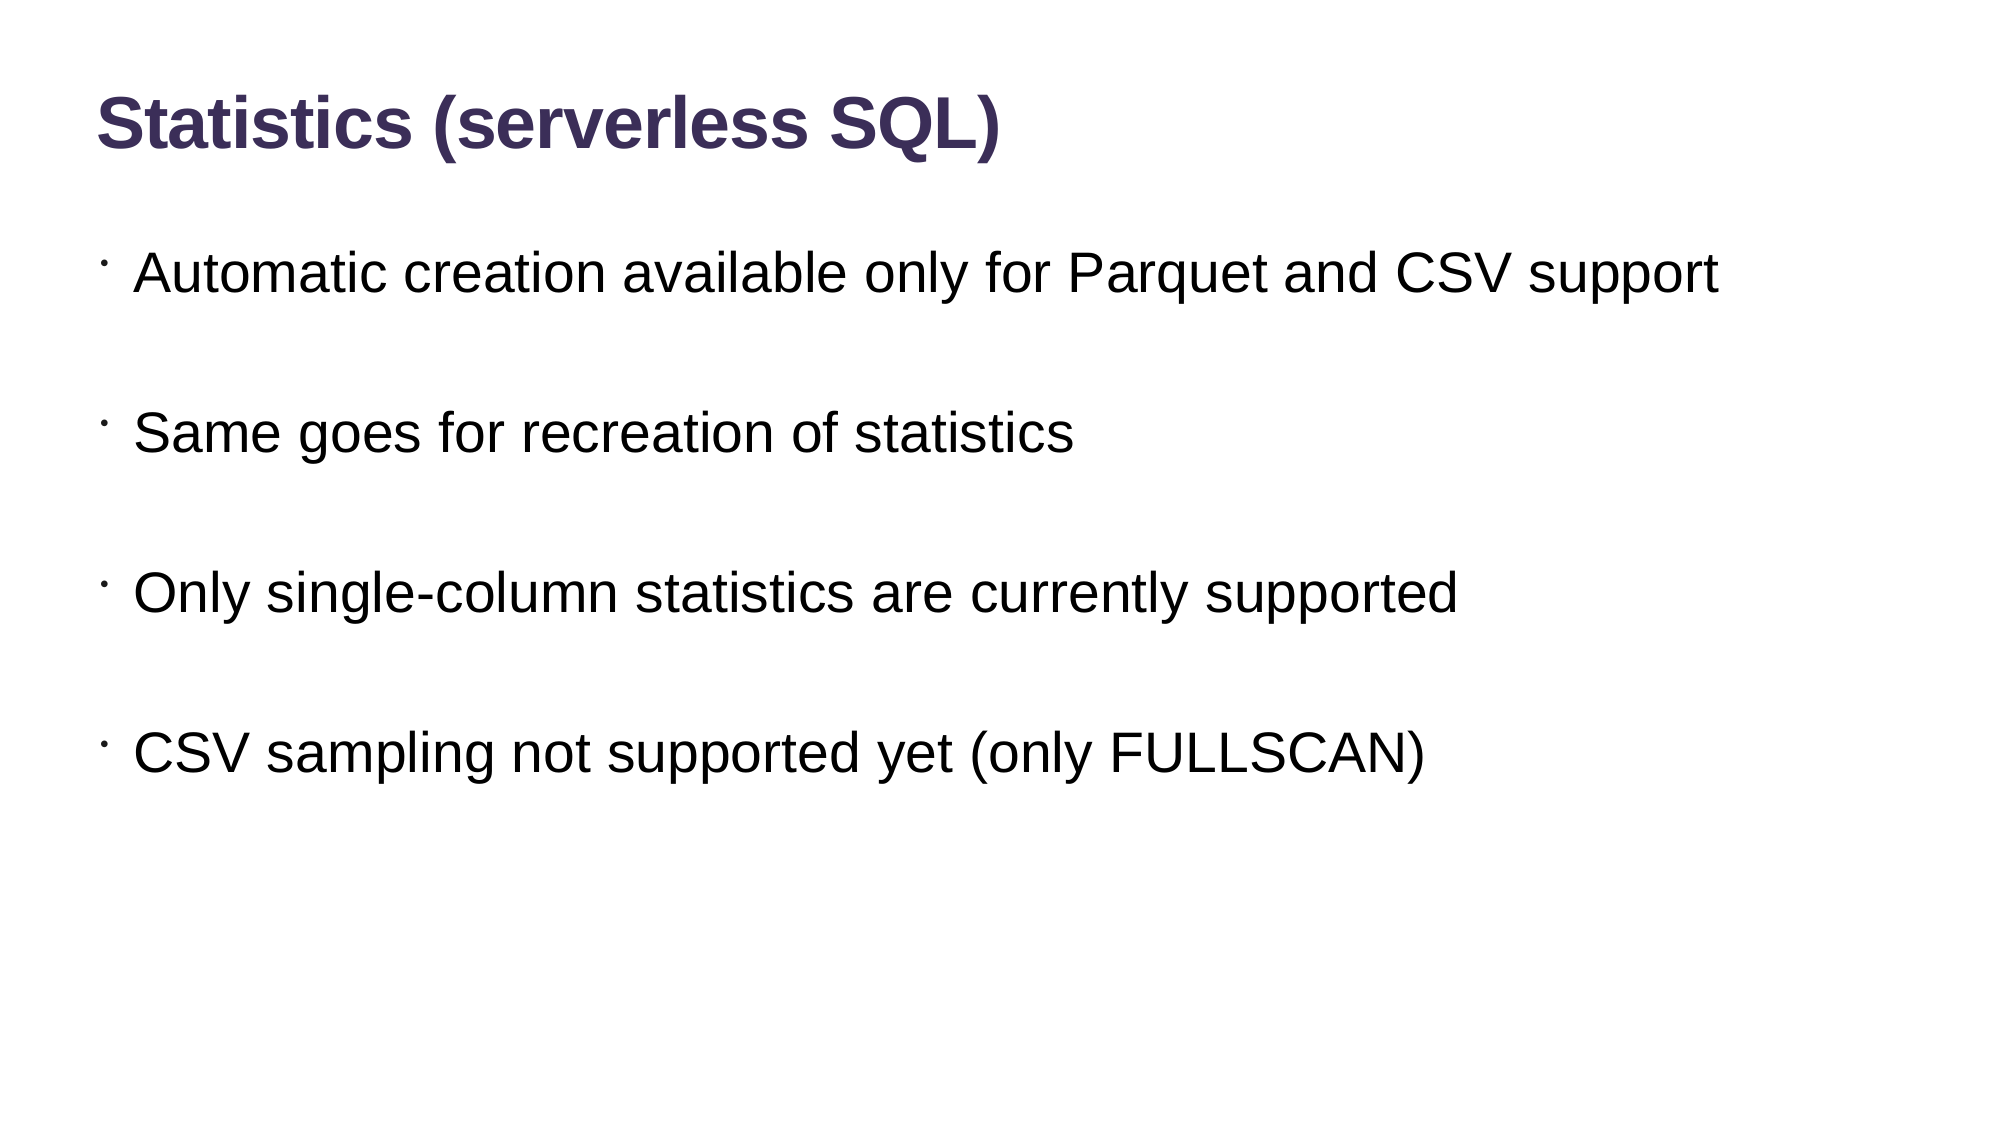

# Statistics (serverless SQL)
Automatic creation available only for Parquet and CSV support

Same goes for recreation of statistics

Only single-column statistics are currently supported

CSV sampling not supported yet (only FULLSCAN)